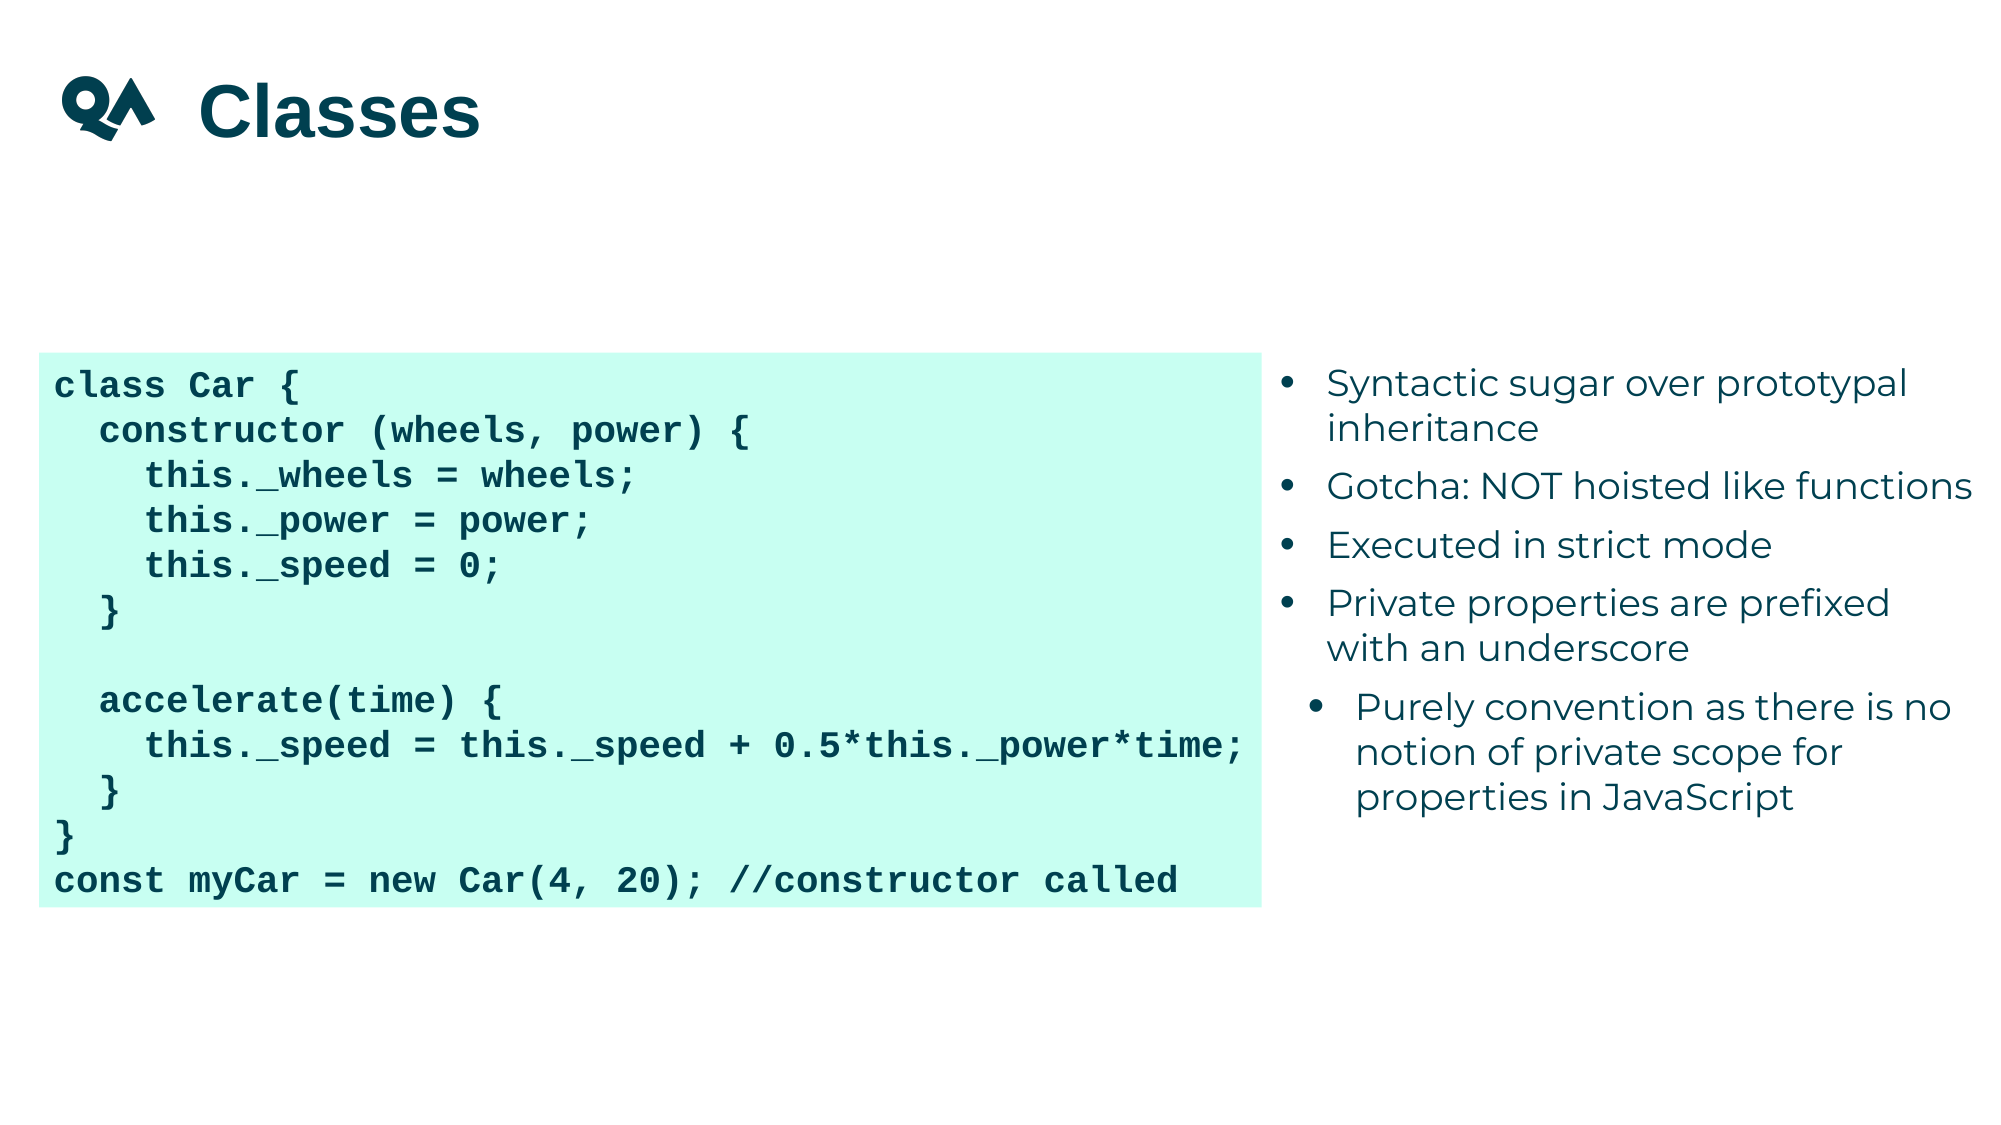

Classes
class Car {
  constructor (wheels, power) {
    this._wheels = wheels;
    this._power = power;
    this._speed = 0;
  }

  accelerate(time) {
    this._speed = this._speed + 0.5*this._power*time;
  }
}
const myCar = new Car(4, 20); //constructor called
Syntactic sugar over prototypal inheritance
Gotcha: NOT hoisted like functions
Executed in strict mode
Private properties are prefixed with an underscore
Purely convention as there is no notion of private scope for properties in JavaScript